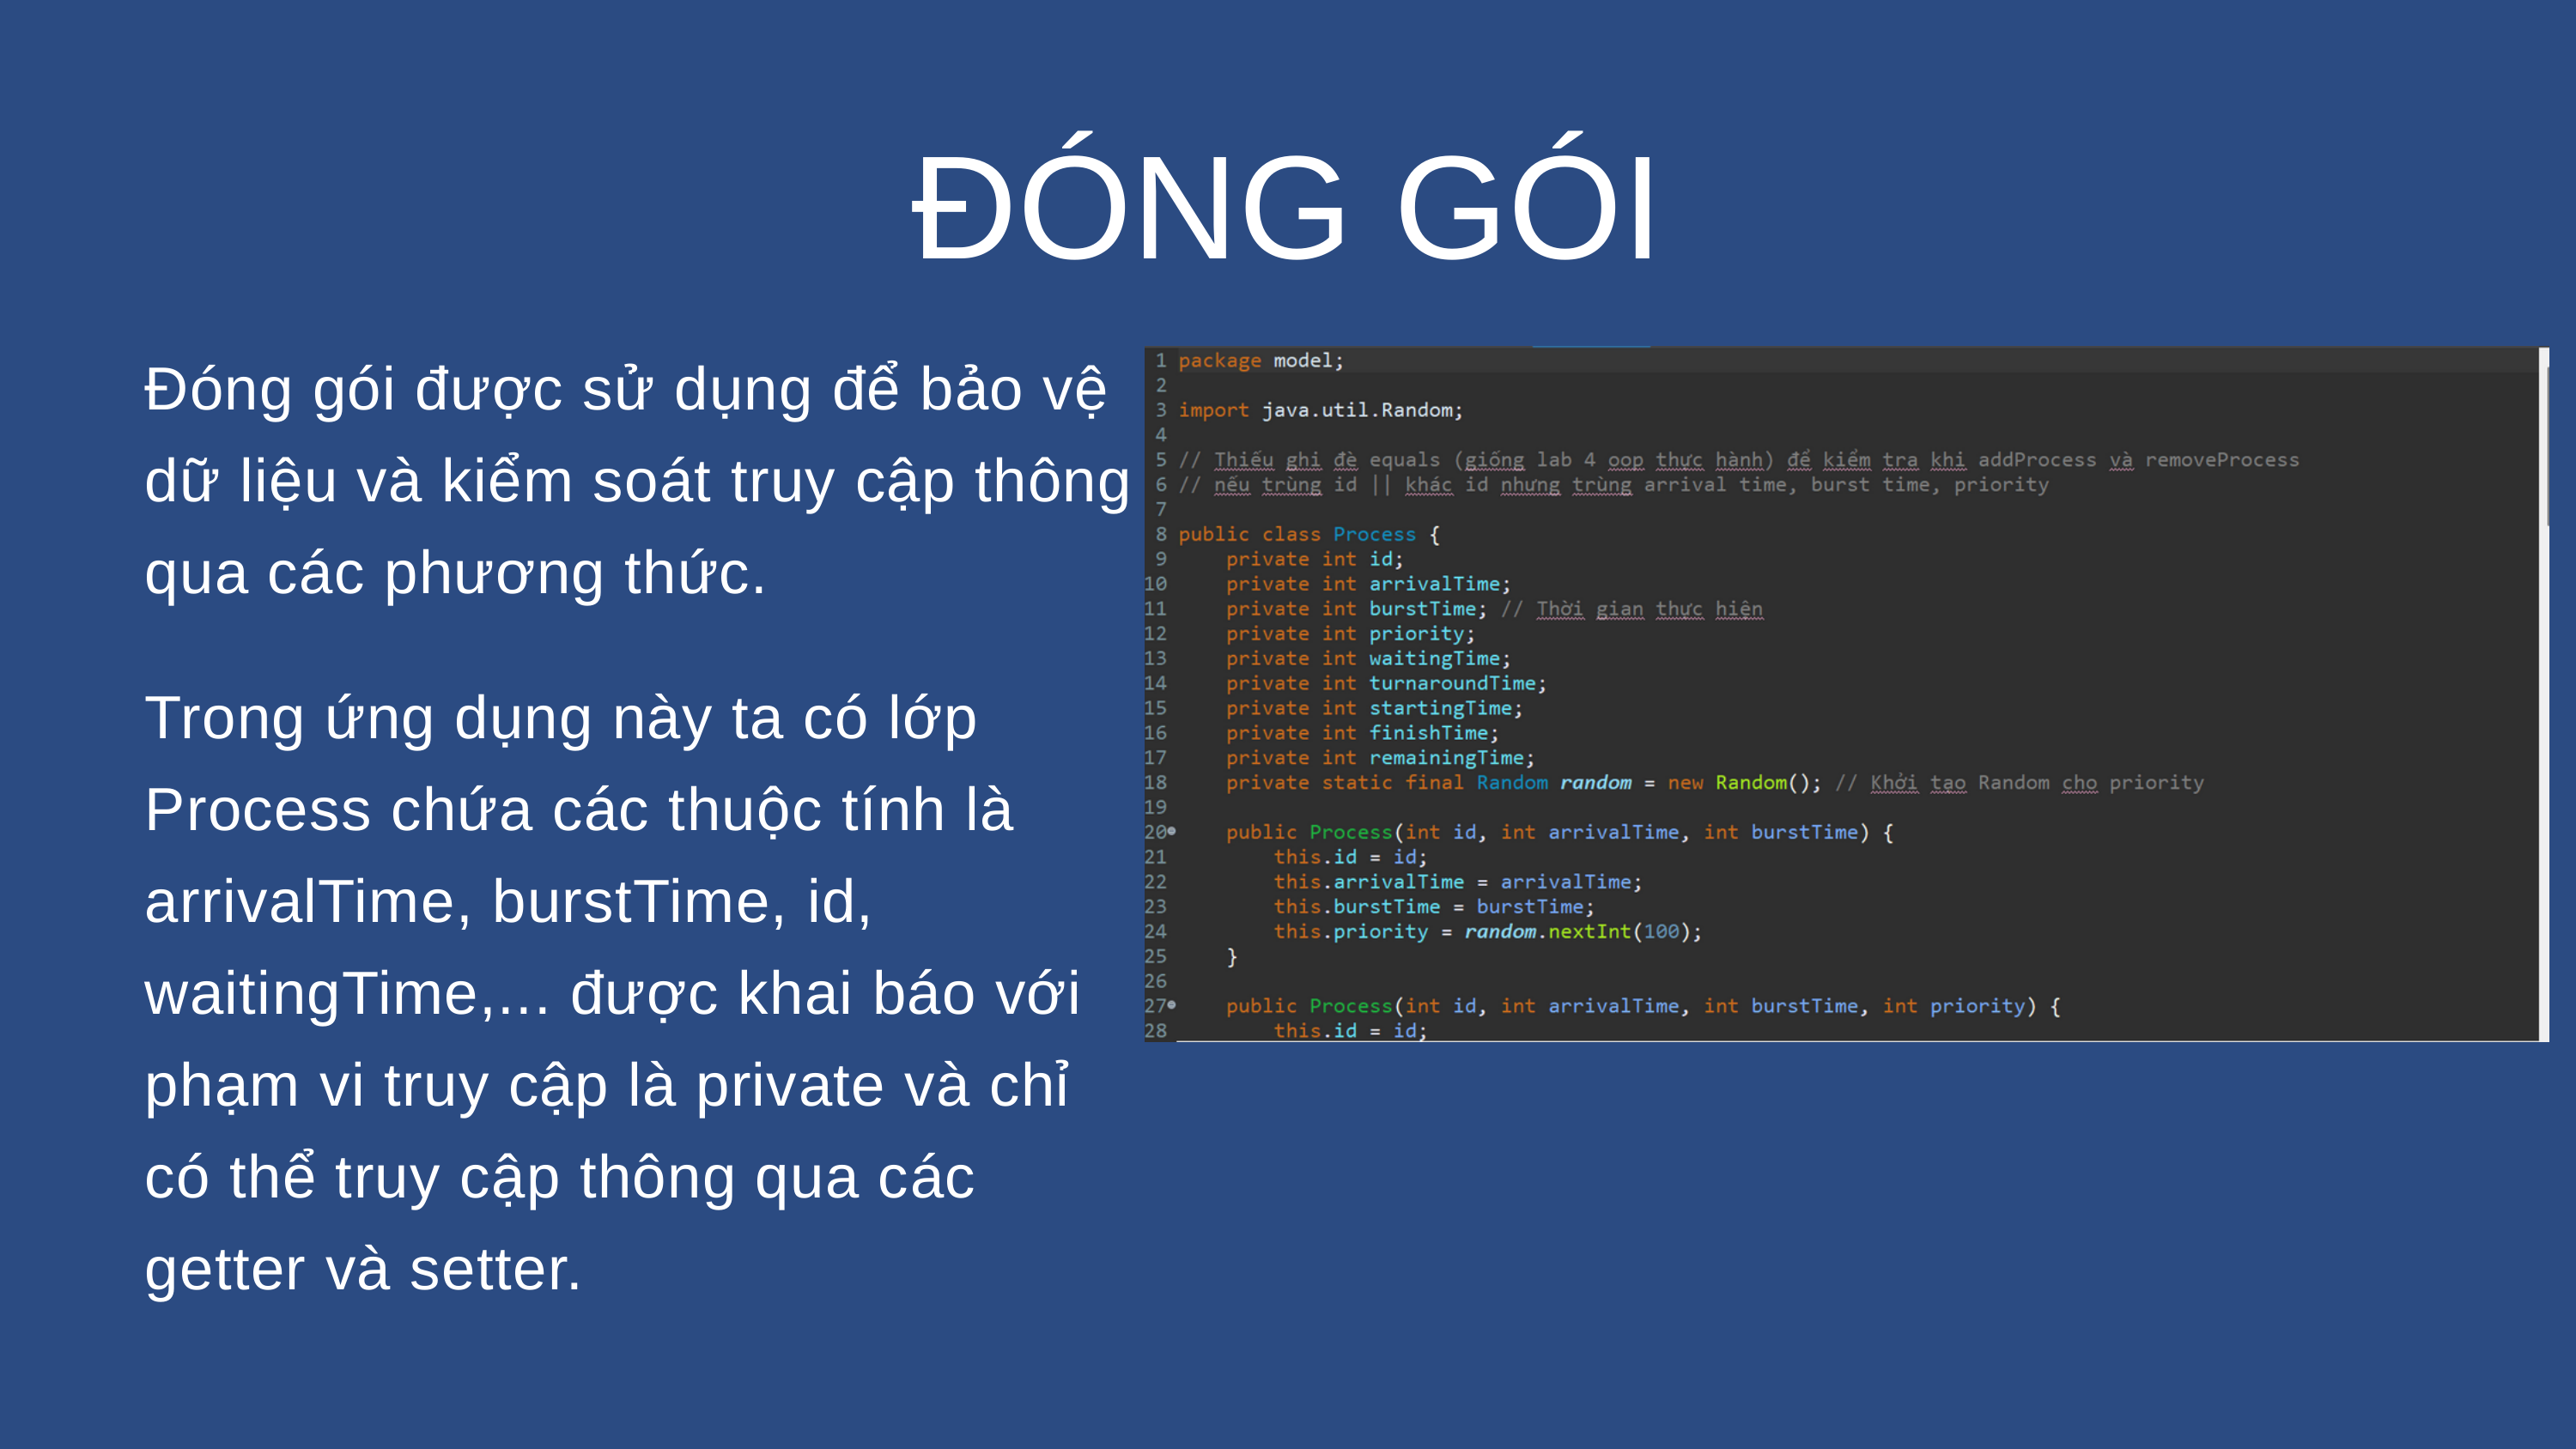

ĐÓNG GÓI
Đóng gói được sử dụng để bảo vệ dữ liệu và kiểm soát truy cập thông qua các phương thức.

Trong ứng dụng này ta có lớp Process chứa các thuộc tính là arrivalTime, burstTime, id, waitingTime,... được khai báo với phạm vi truy cập là private và chỉ có thể truy cập thông qua các getter và setter.